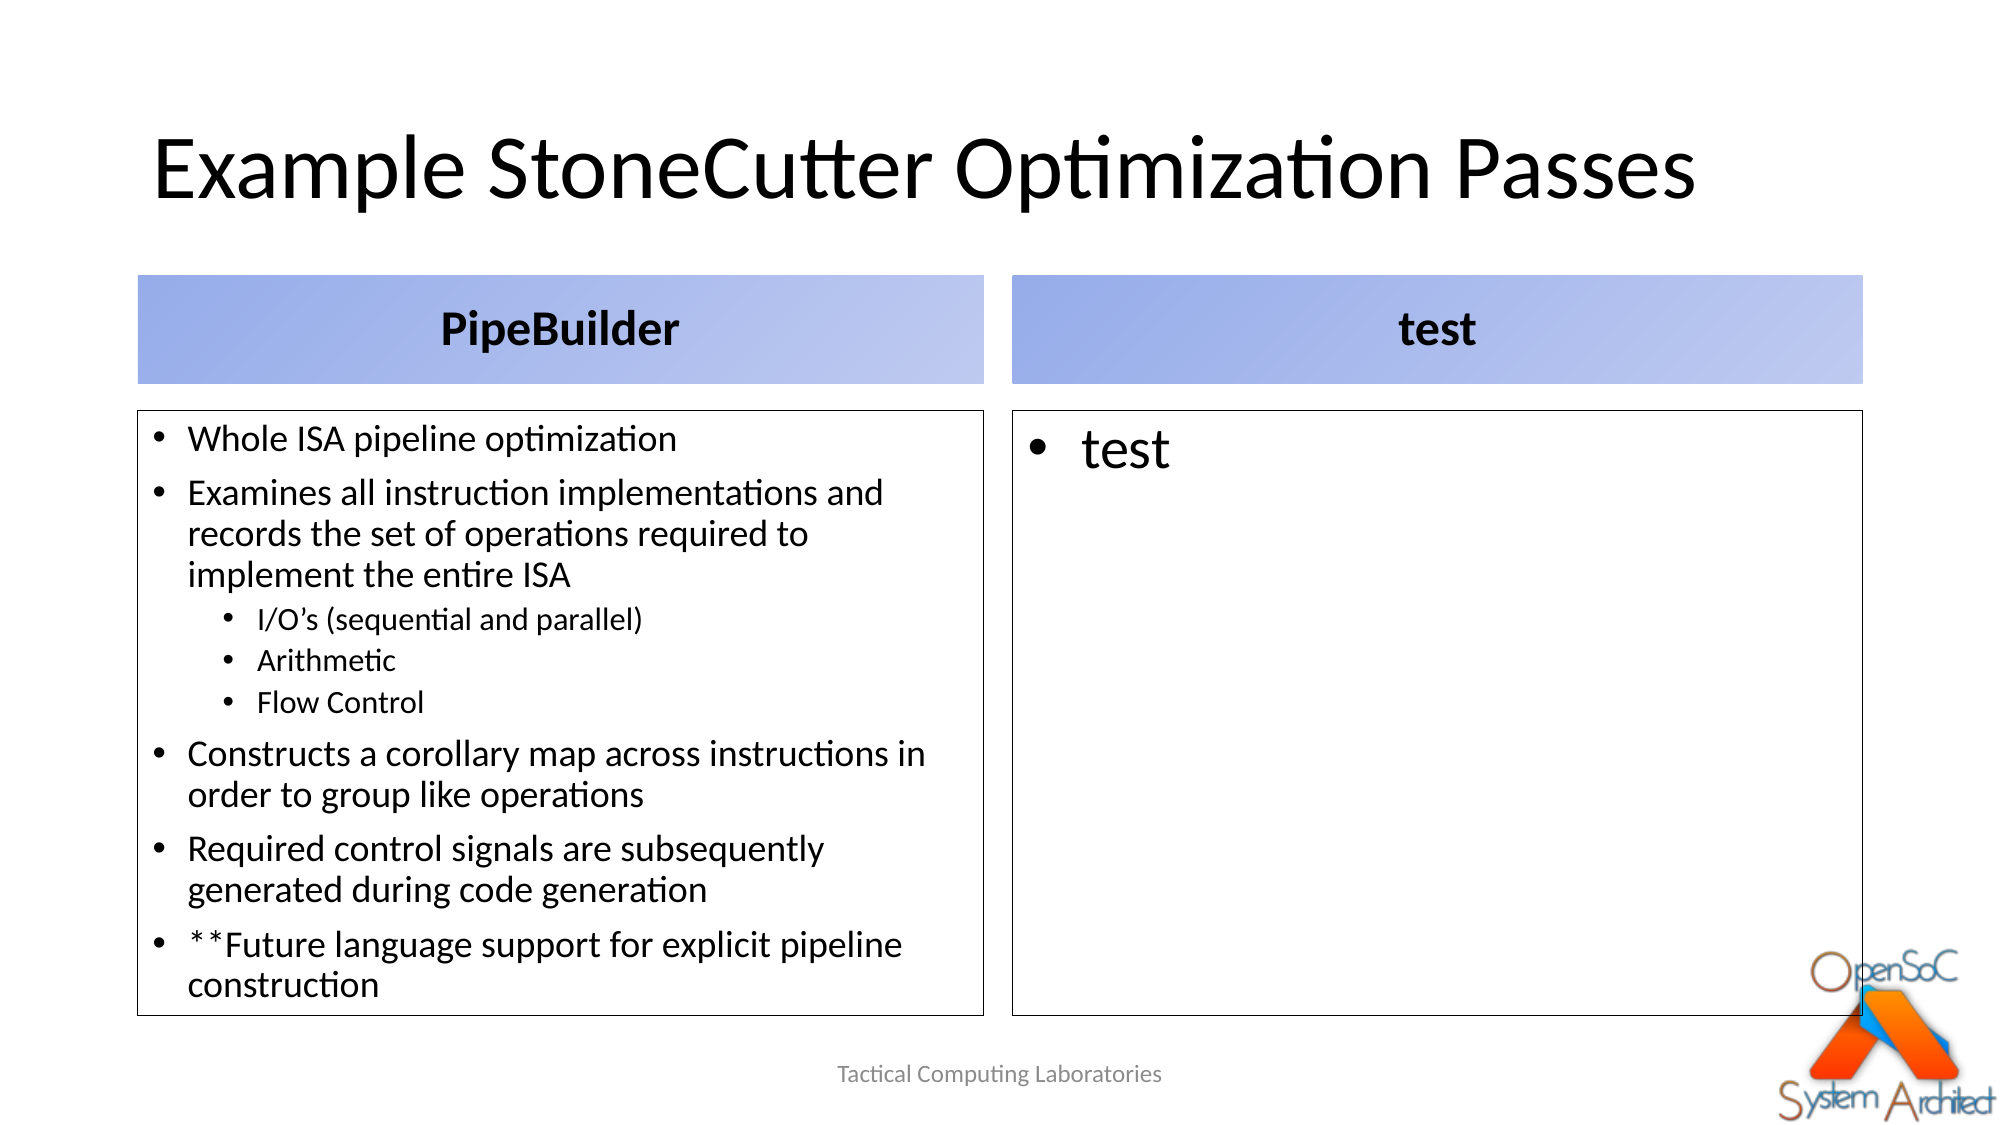

# Example StoneCutter Optimization Passes
PipeBuilder
test
Whole ISA pipeline optimization
Examines all instruction implementations and records the set of operations required to implement the entire ISA
I/O’s (sequential and parallel)
Arithmetic
Flow Control
Constructs a corollary map across instructions in order to group like operations
Required control signals are subsequently generated during code generation
**Future language support for explicit pipeline construction

test
Tactical Computing Laboratories